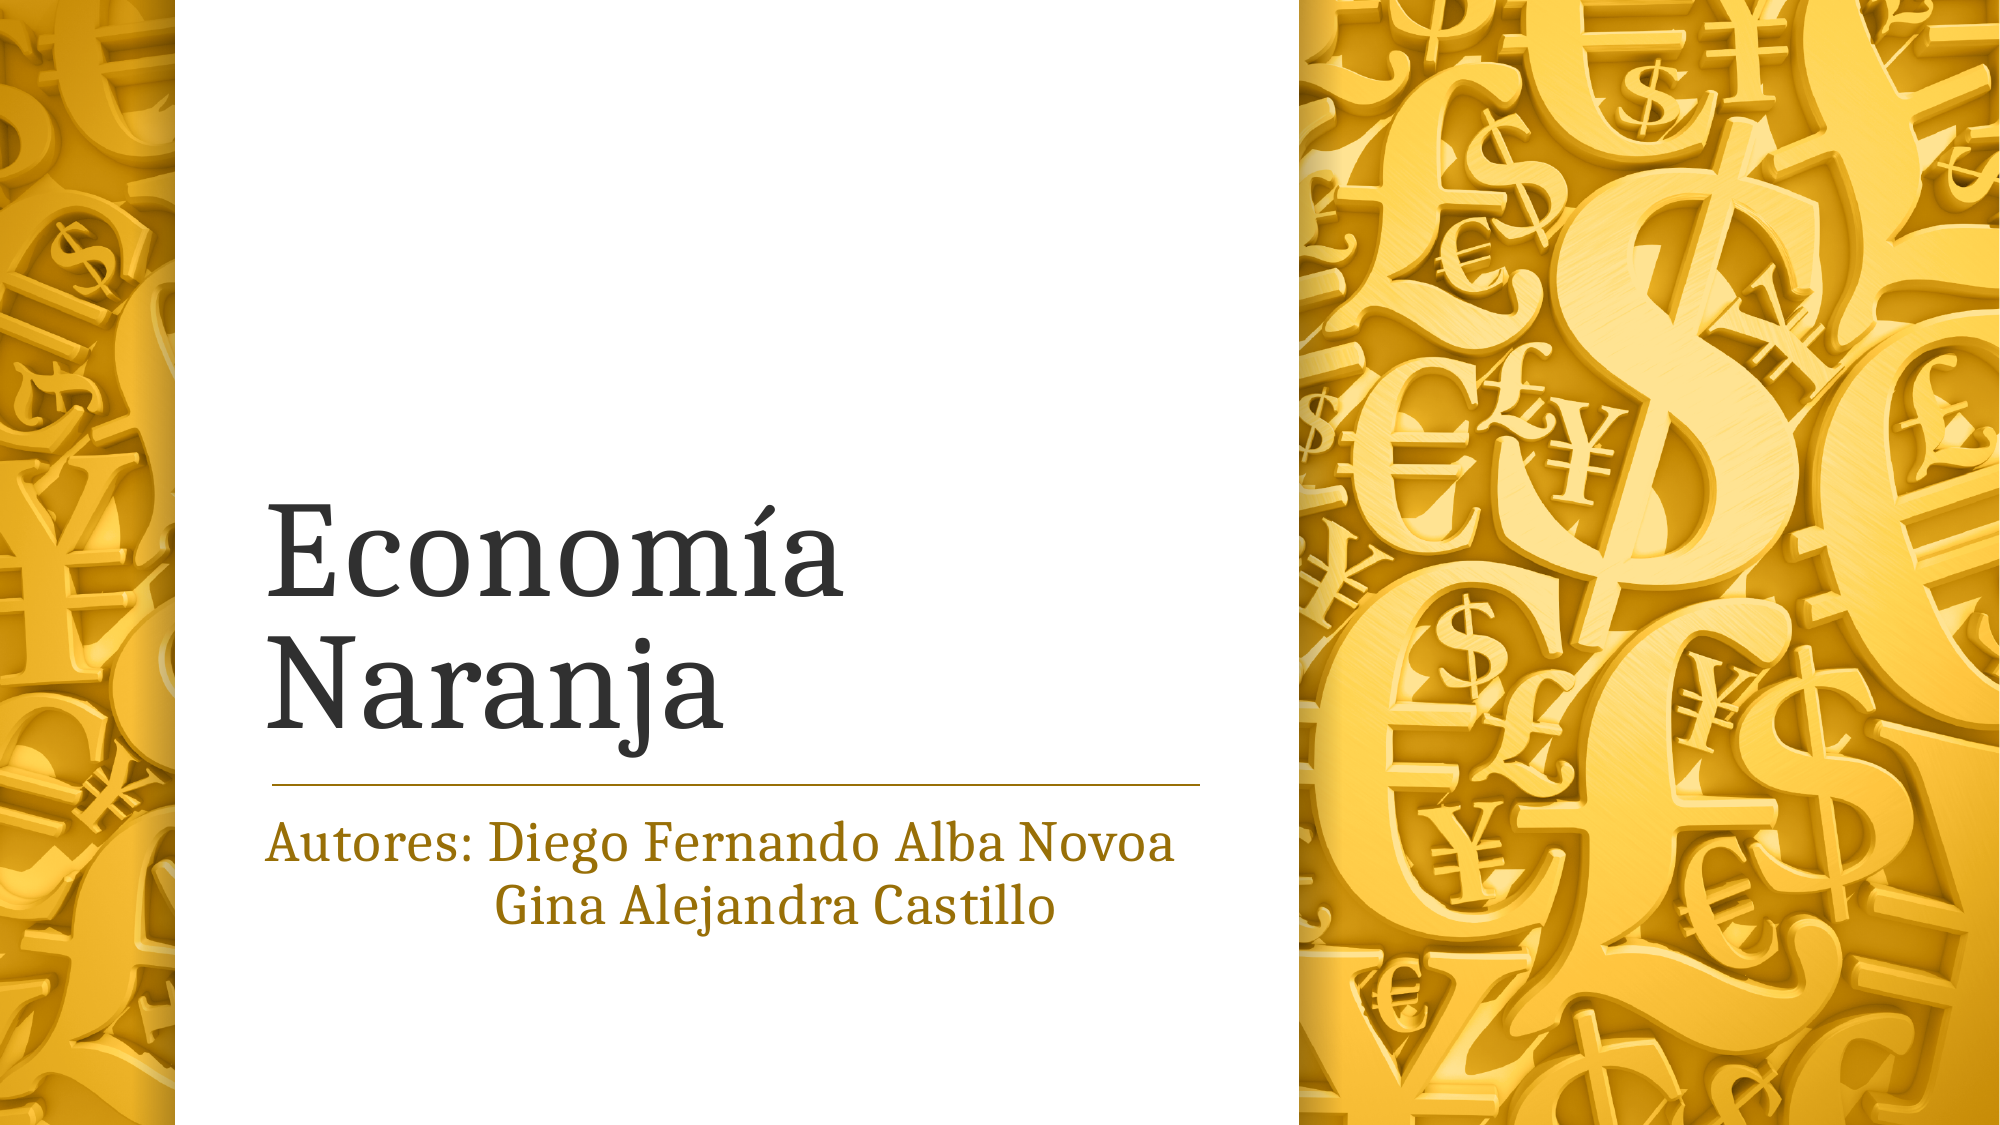

# Economía Naranja
Autores: Diego Fernando Alba Novoa
                  Gina Alejandra Castillo